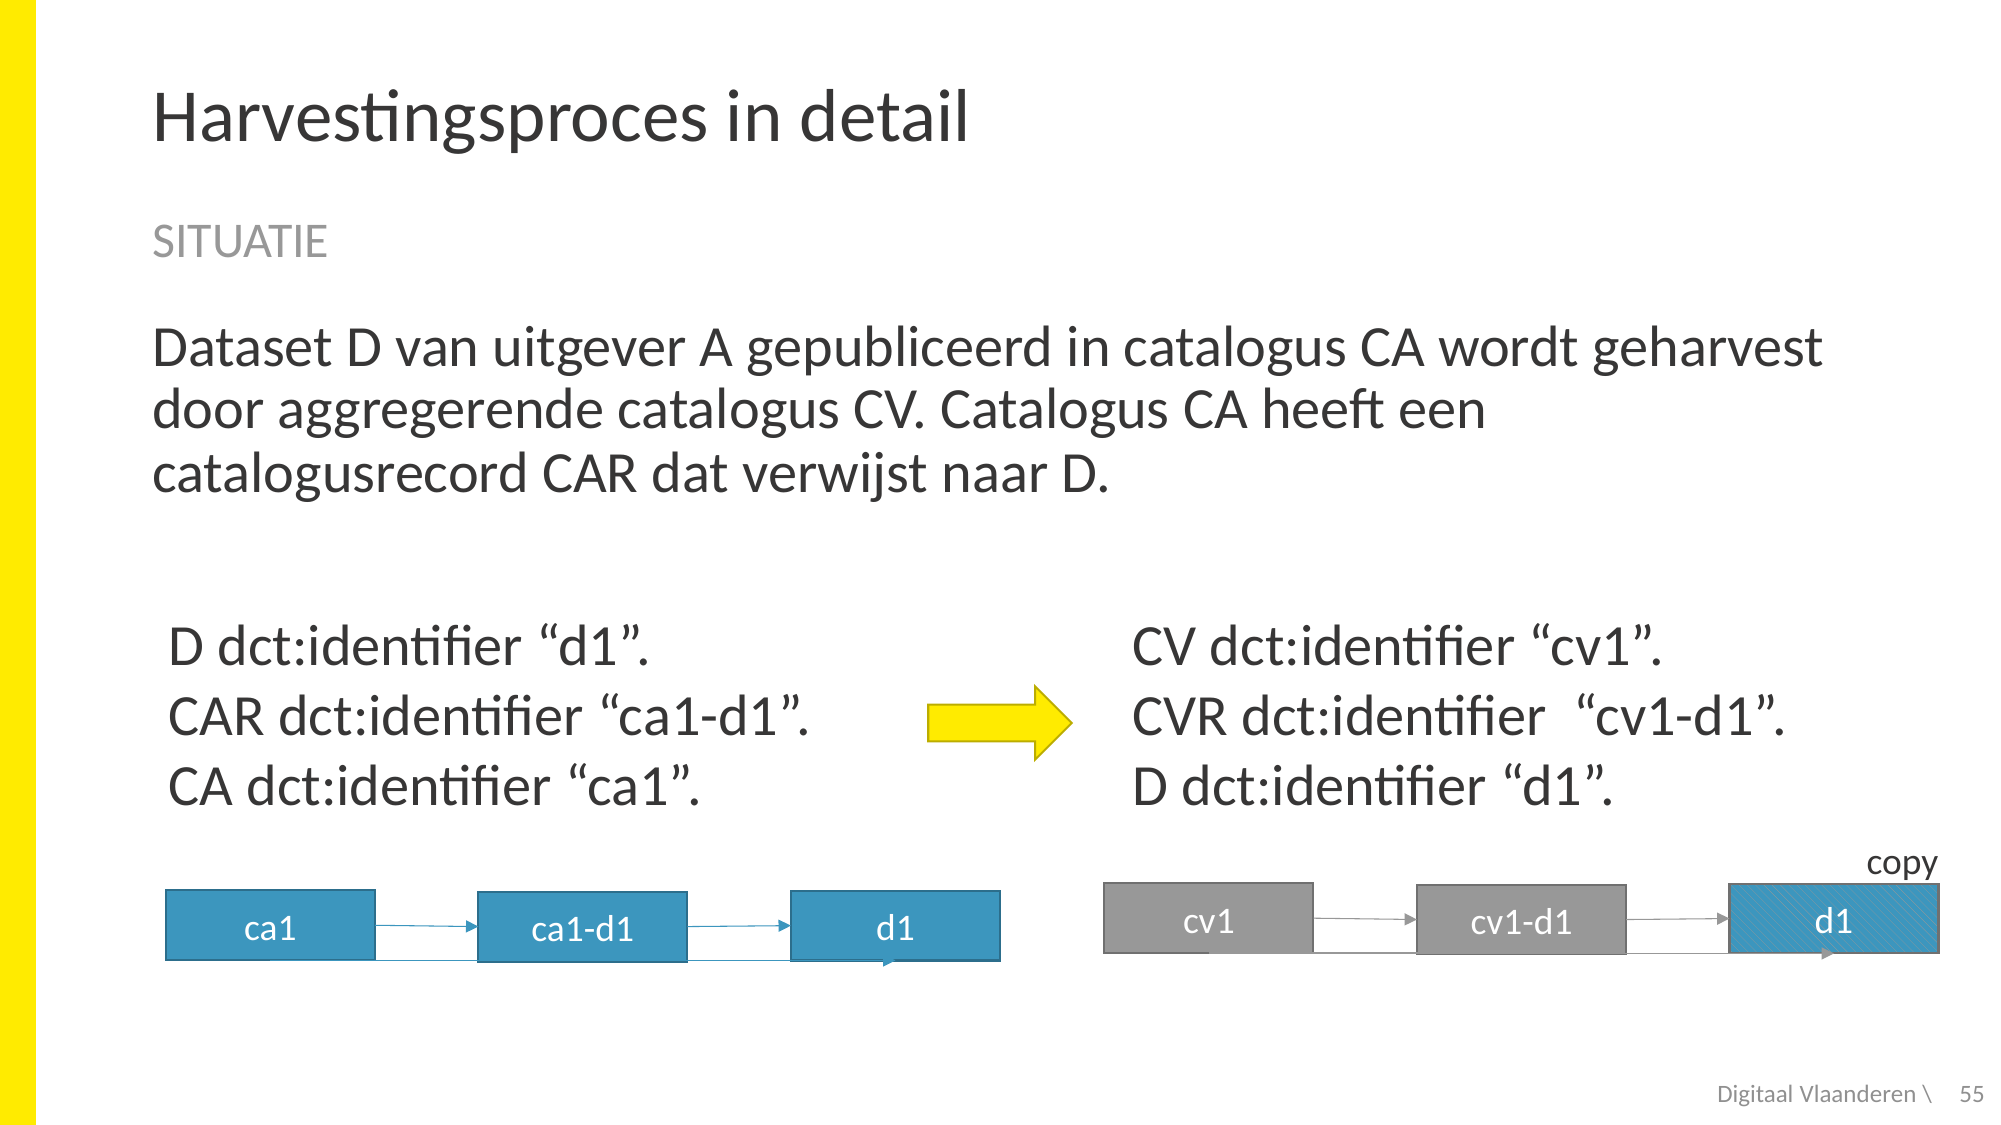

# Harvestingsproces in detail
Situatie
Dataset D van uitgever A gepubliceerd in catalogus CA wordt geharvest door aggregerende catalogus CV. Catalogus CA heeft een catalogusrecord CAR dat verwijst naar D.

D dct:identifier “d1”.
CAR dct:identifier “ca1-d1”.
CA dct:identifier “ca1”.
ca1
d1
ca1-d1
CV dct:identifier “cv1”.
CVR dct:identifier  “cv1-d1”.
D dct:identifier “d1”.

cv1
d1
cv1-d1
copy
Digitaal Vlaanderen \
55